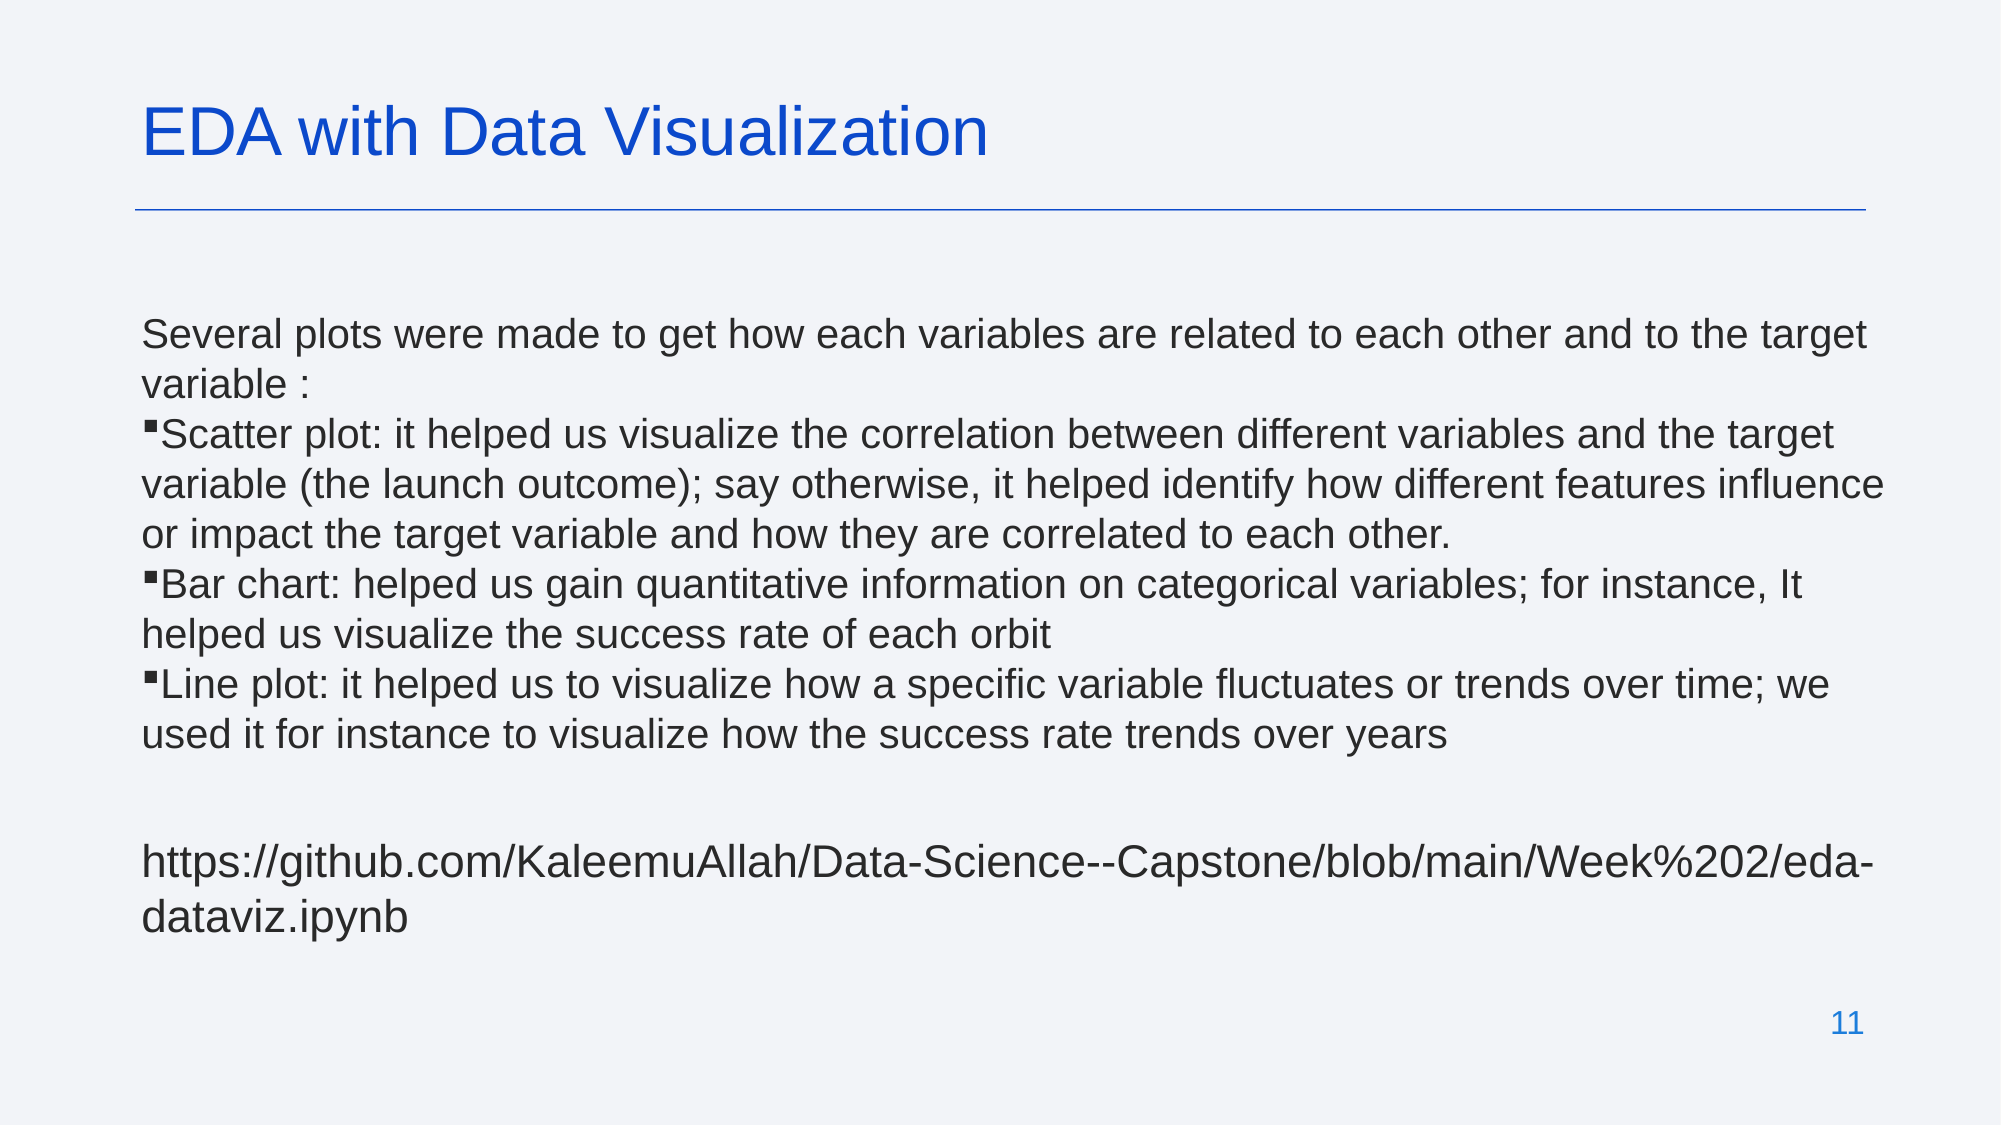

EDA with Data Visualization
Several plots were made to get how each variables are related to each other and to the target variable :
Scatter plot: it helped us visualize the correlation between different variables and the target variable (the launch outcome); say otherwise, it helped identify how different features influence or impact the target variable and how they are correlated to each other.
Bar chart: helped us gain quantitative information on categorical variables; for instance, It helped us visualize the success rate of each orbit
Line plot: it helped us to visualize how a specific variable fluctuates or trends over time; we used it for instance to visualize how the success rate trends over years

https://github.com/KaleemuAllah/Data-Science--Capstone/blob/main/Week%202/eda-dataviz.ipynb
11